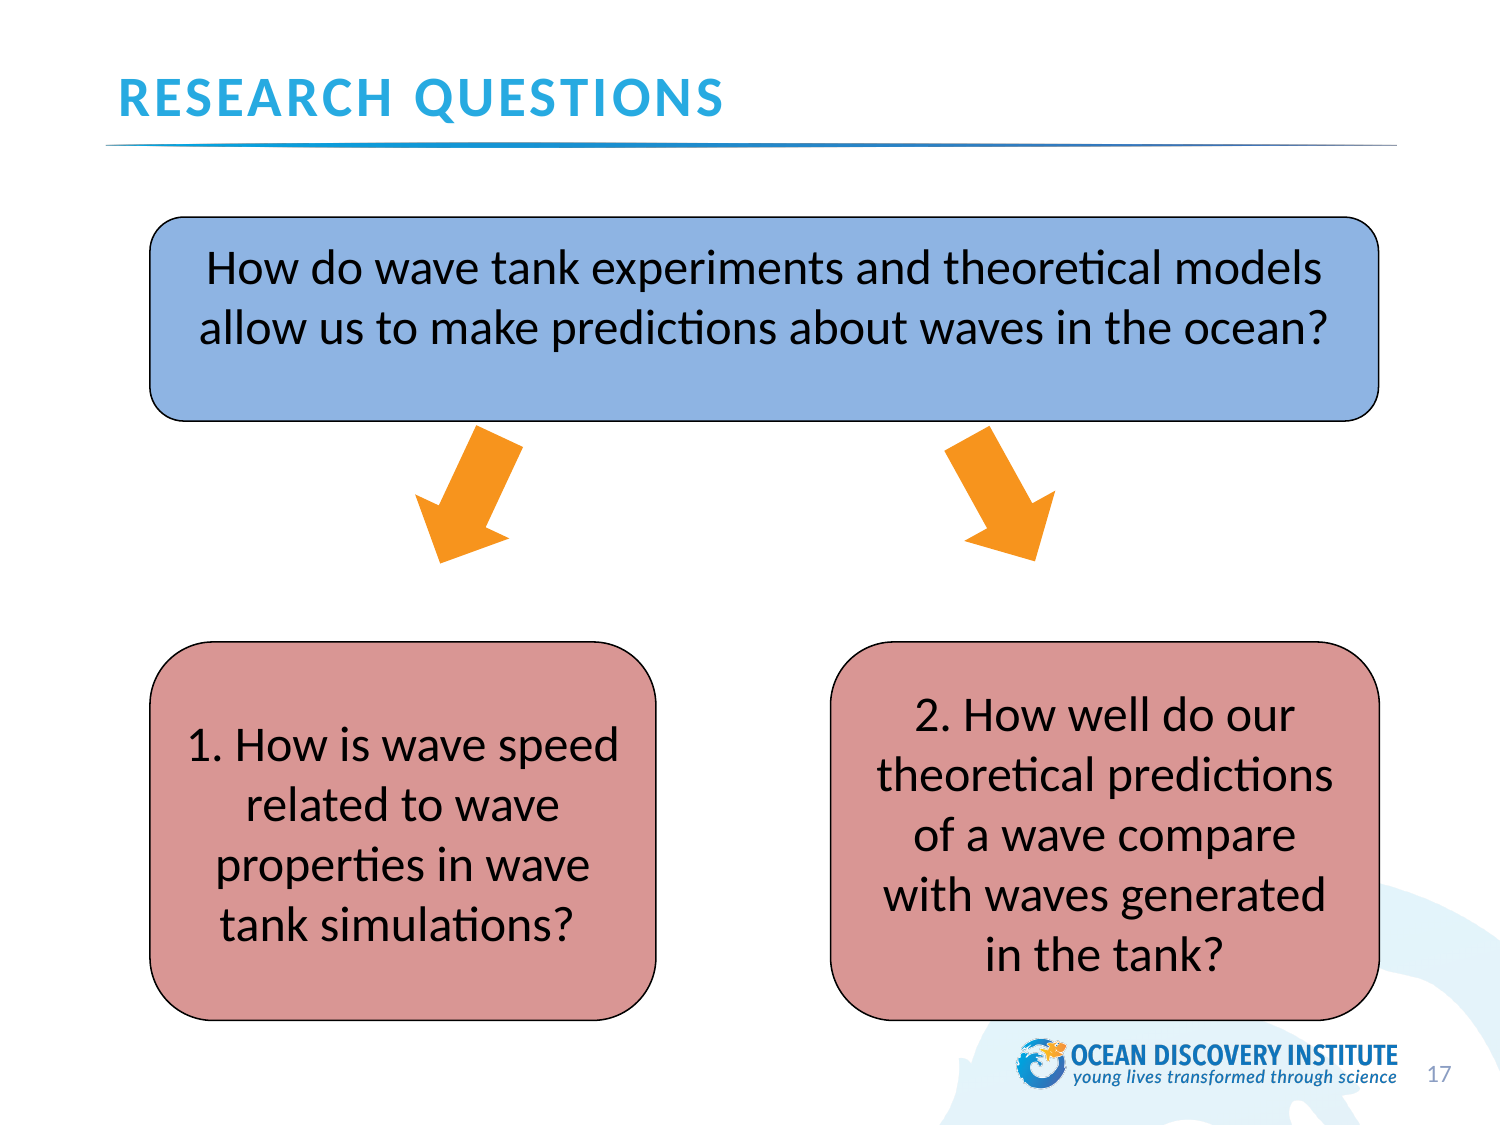

# Research Questions

How do wave tank experiments and theoretical models allow us to make predictions about waves in the ocean?

1. How is wave speed related to wave properties in wave tank simulations?
2. How well do our theoretical predictions of a wave compare with waves generated in the tank?
17